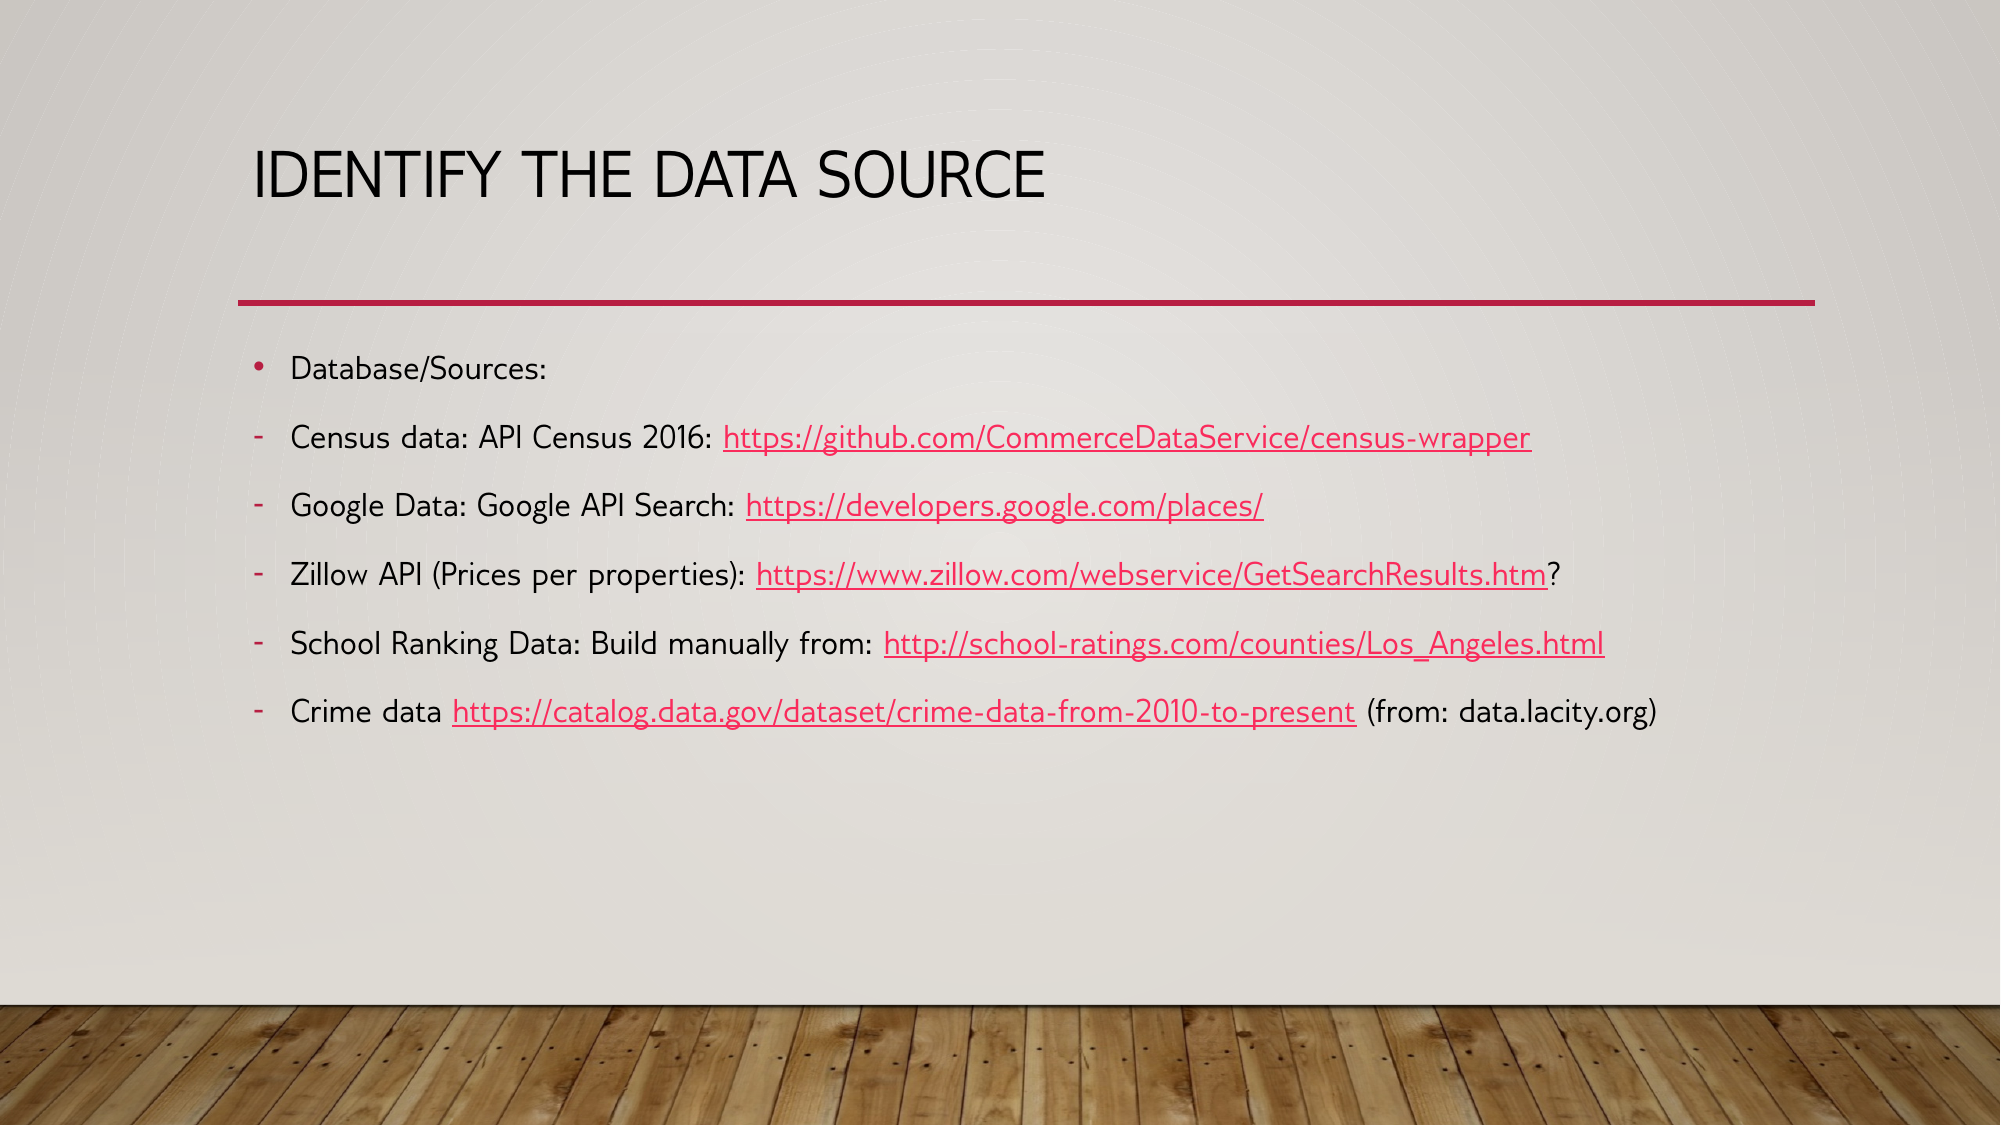

# Identify the Data Source
Database/Sources:
Census data: API Census 2016: https://github.com/CommerceDataService/census-wrapper
Google Data: Google API Search: https://developers.google.com/places/
Zillow API (Prices per properties): https://www.zillow.com/webservice/GetSearchResults.htm?
School Ranking Data: Build manually from: http://school-ratings.com/counties/Los_Angeles.html
Crime data https://catalog.data.gov/dataset/crime-data-from-2010-to-present (from: data.lacity.org)